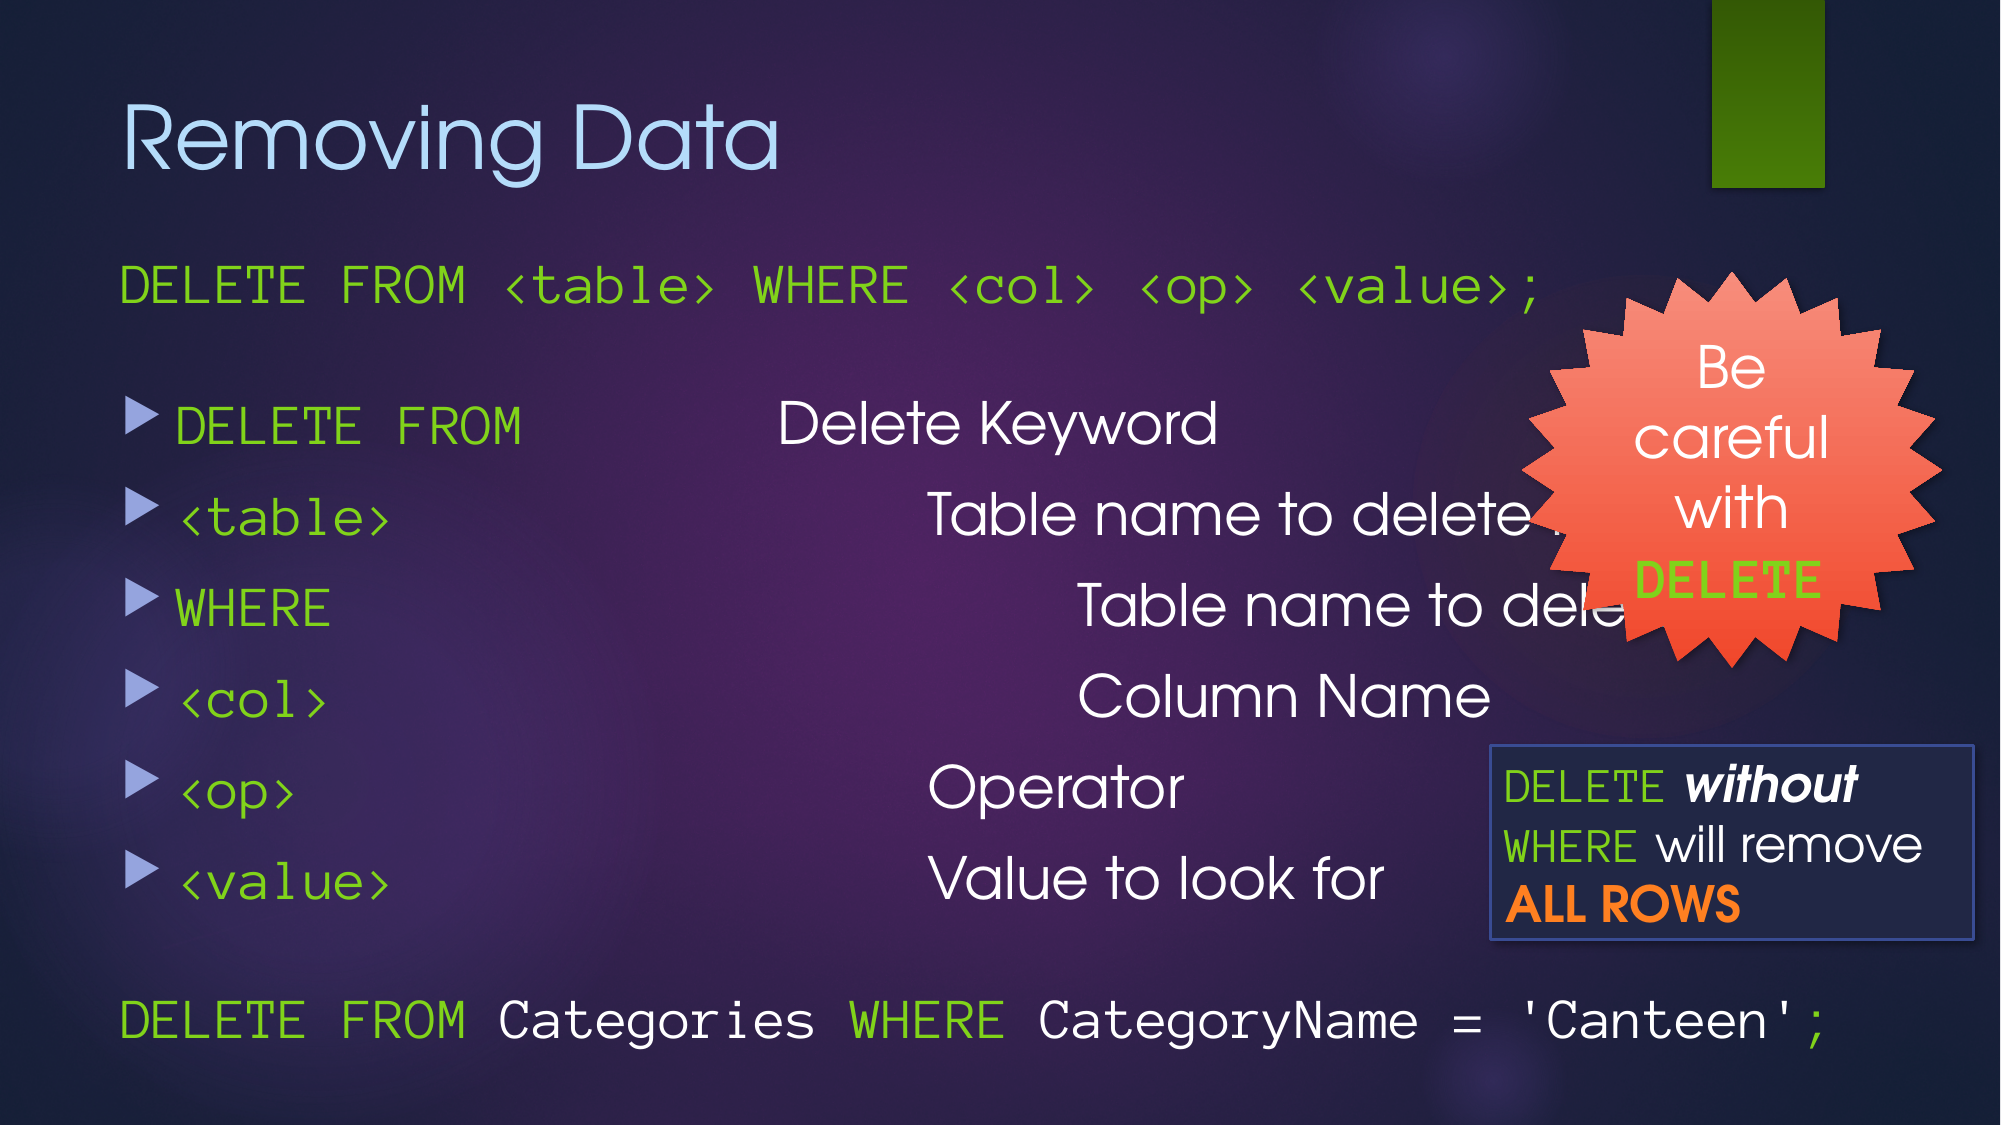

# Removing Data
DELETE FROM <table> WHERE <col> <op> <value>;

DELETE FROM		Delete Keyword
<table>				Table name to delete from
WHERE					Table name to delete from
<col>					Column Name
<op>					Operator
<value>				Value to look for

DELETE FROM Categories WHERE CategoryName = 'Canteen';
Be careful with DELETE
DELETE without WHERE will remove ALL ROWS